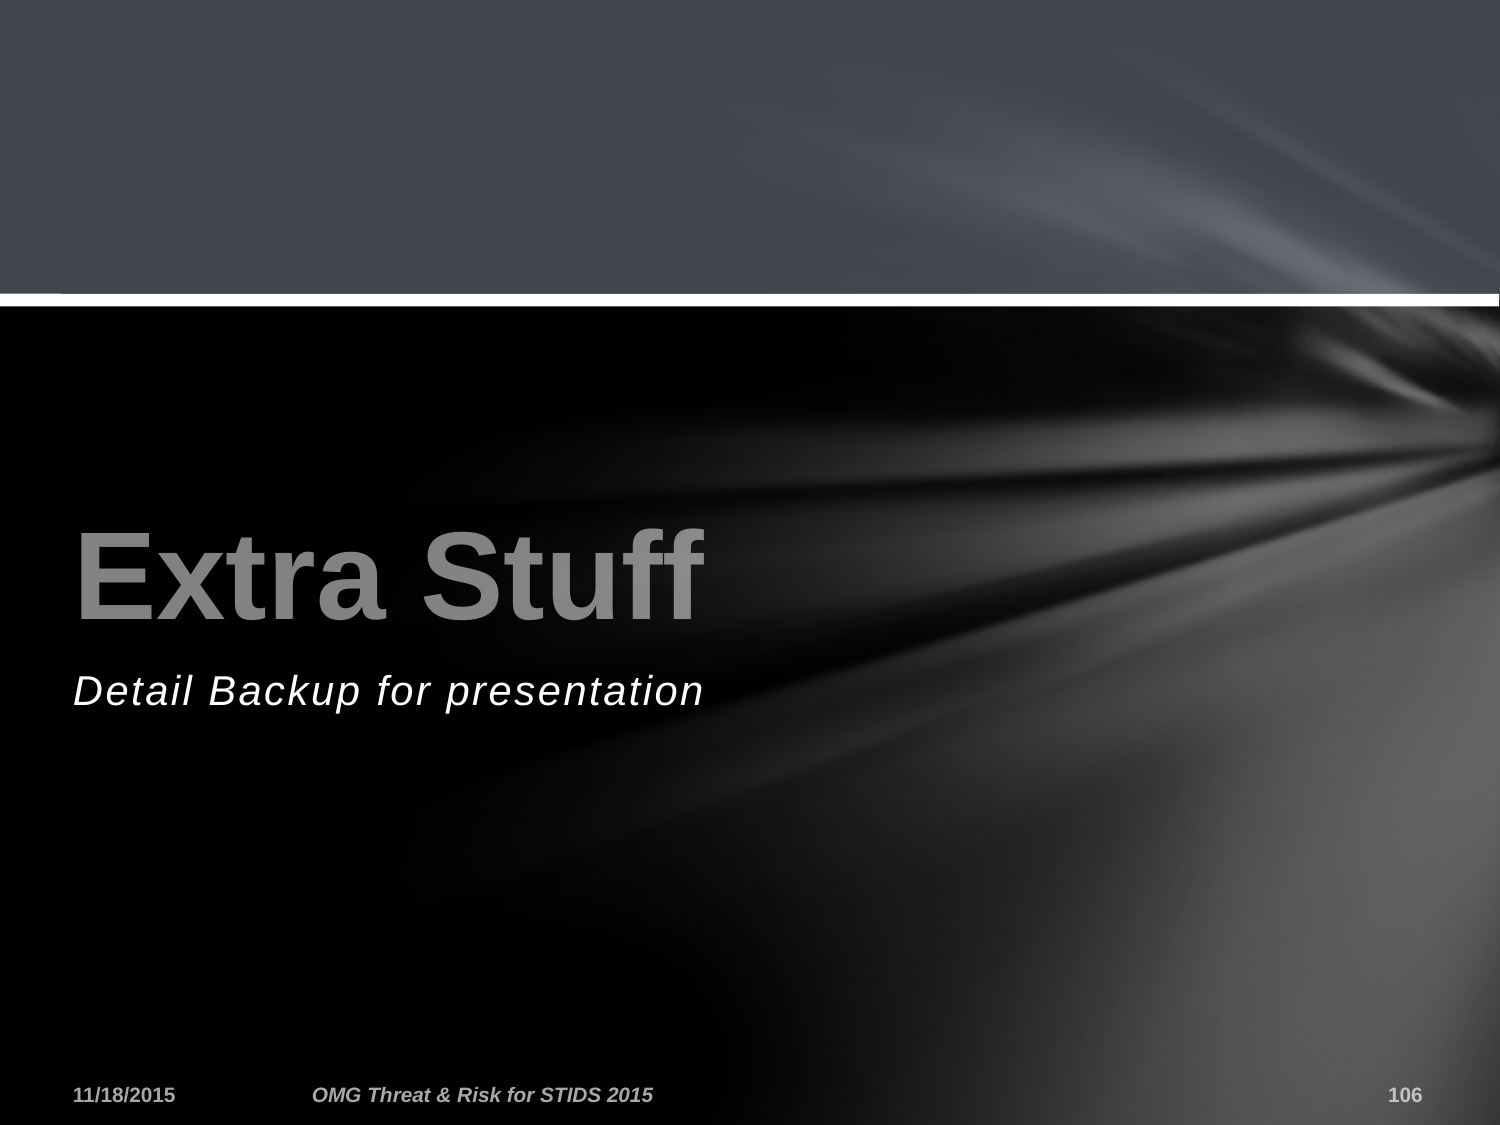

# Extra Stuff
Detail Backup for presentation
11/18/2015
OMG Threat & Risk for STIDS 2015
106